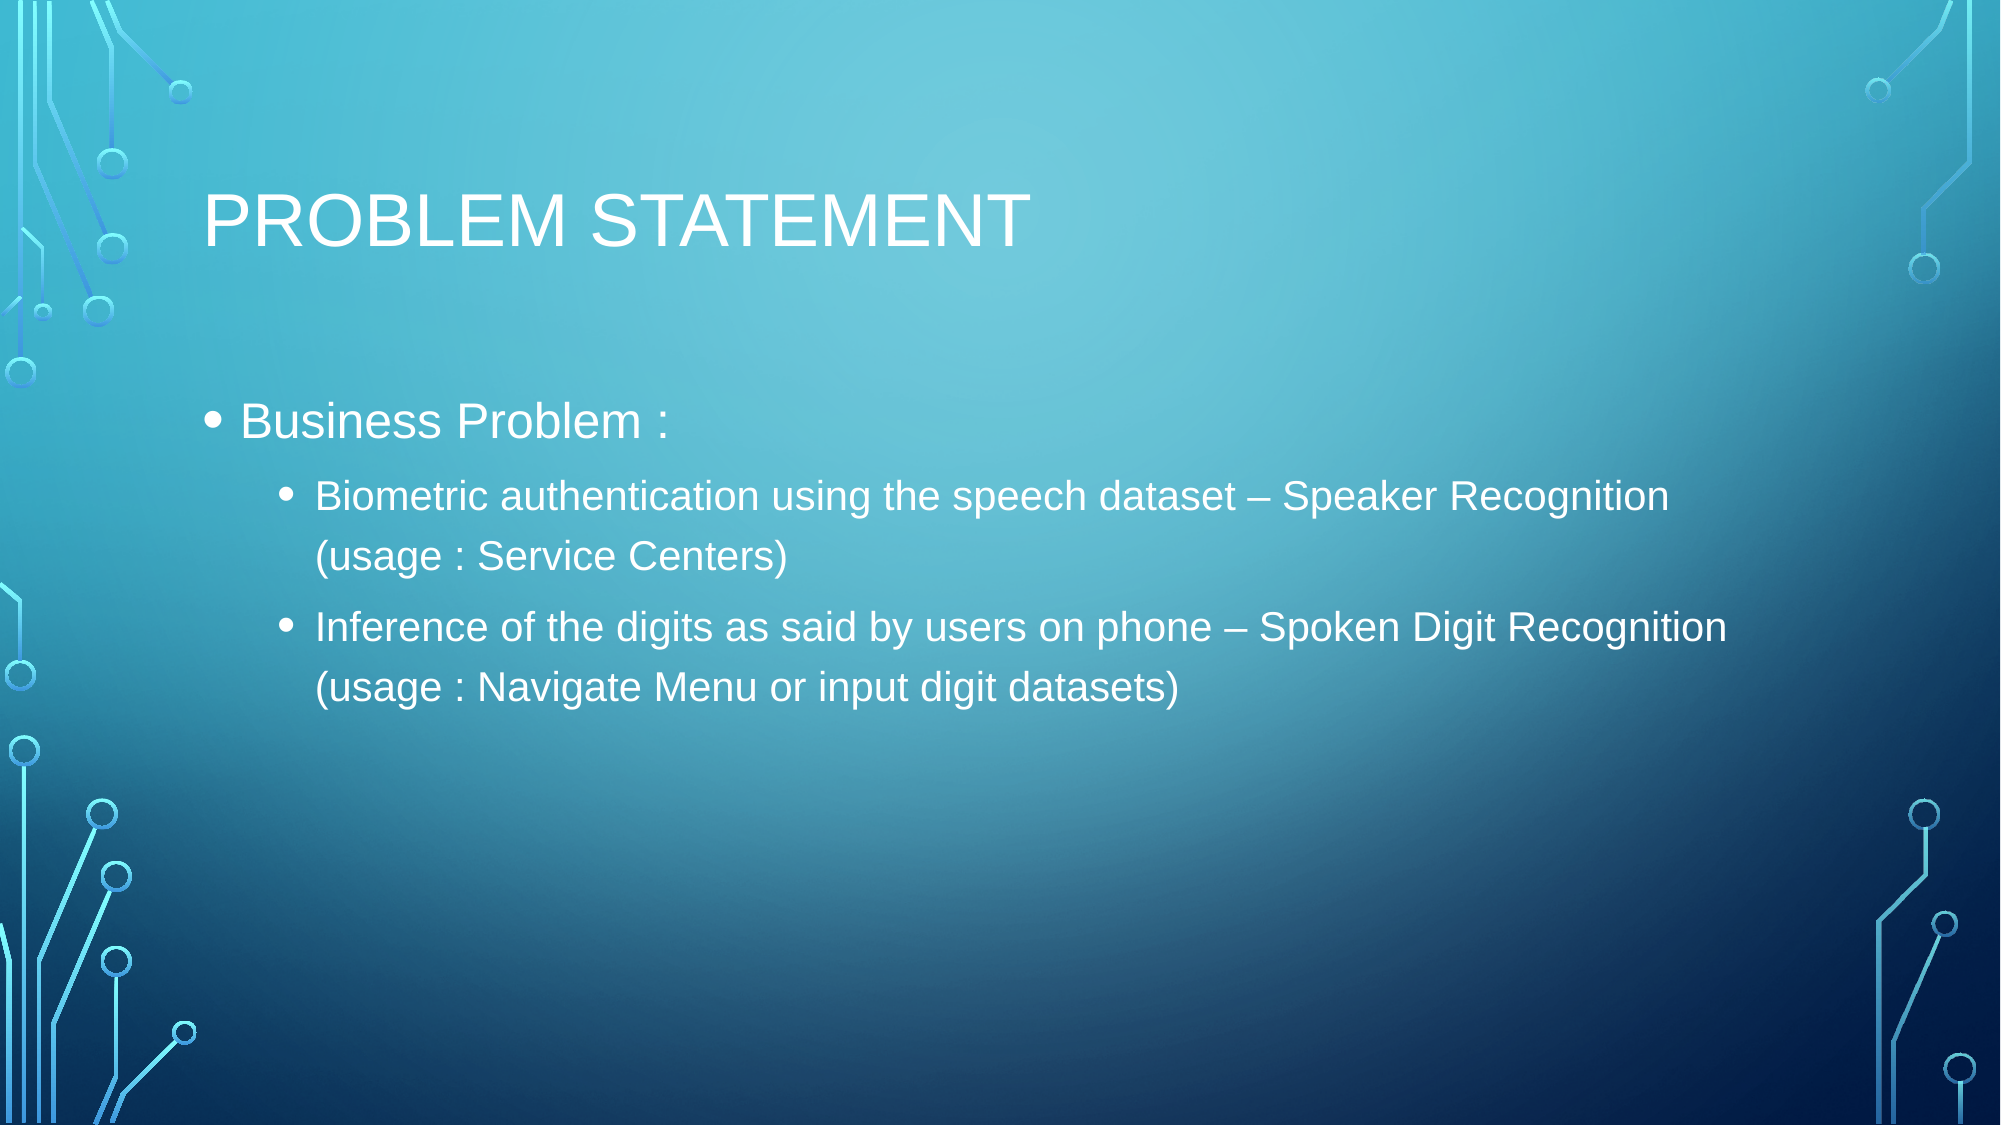

# Problem statement
Business Problem :
Biometric authentication using the speech dataset – Speaker Recognition (usage : Service Centers)
Inference of the digits as said by users on phone – Spoken Digit Recognition (usage : Navigate Menu or input digit datasets)